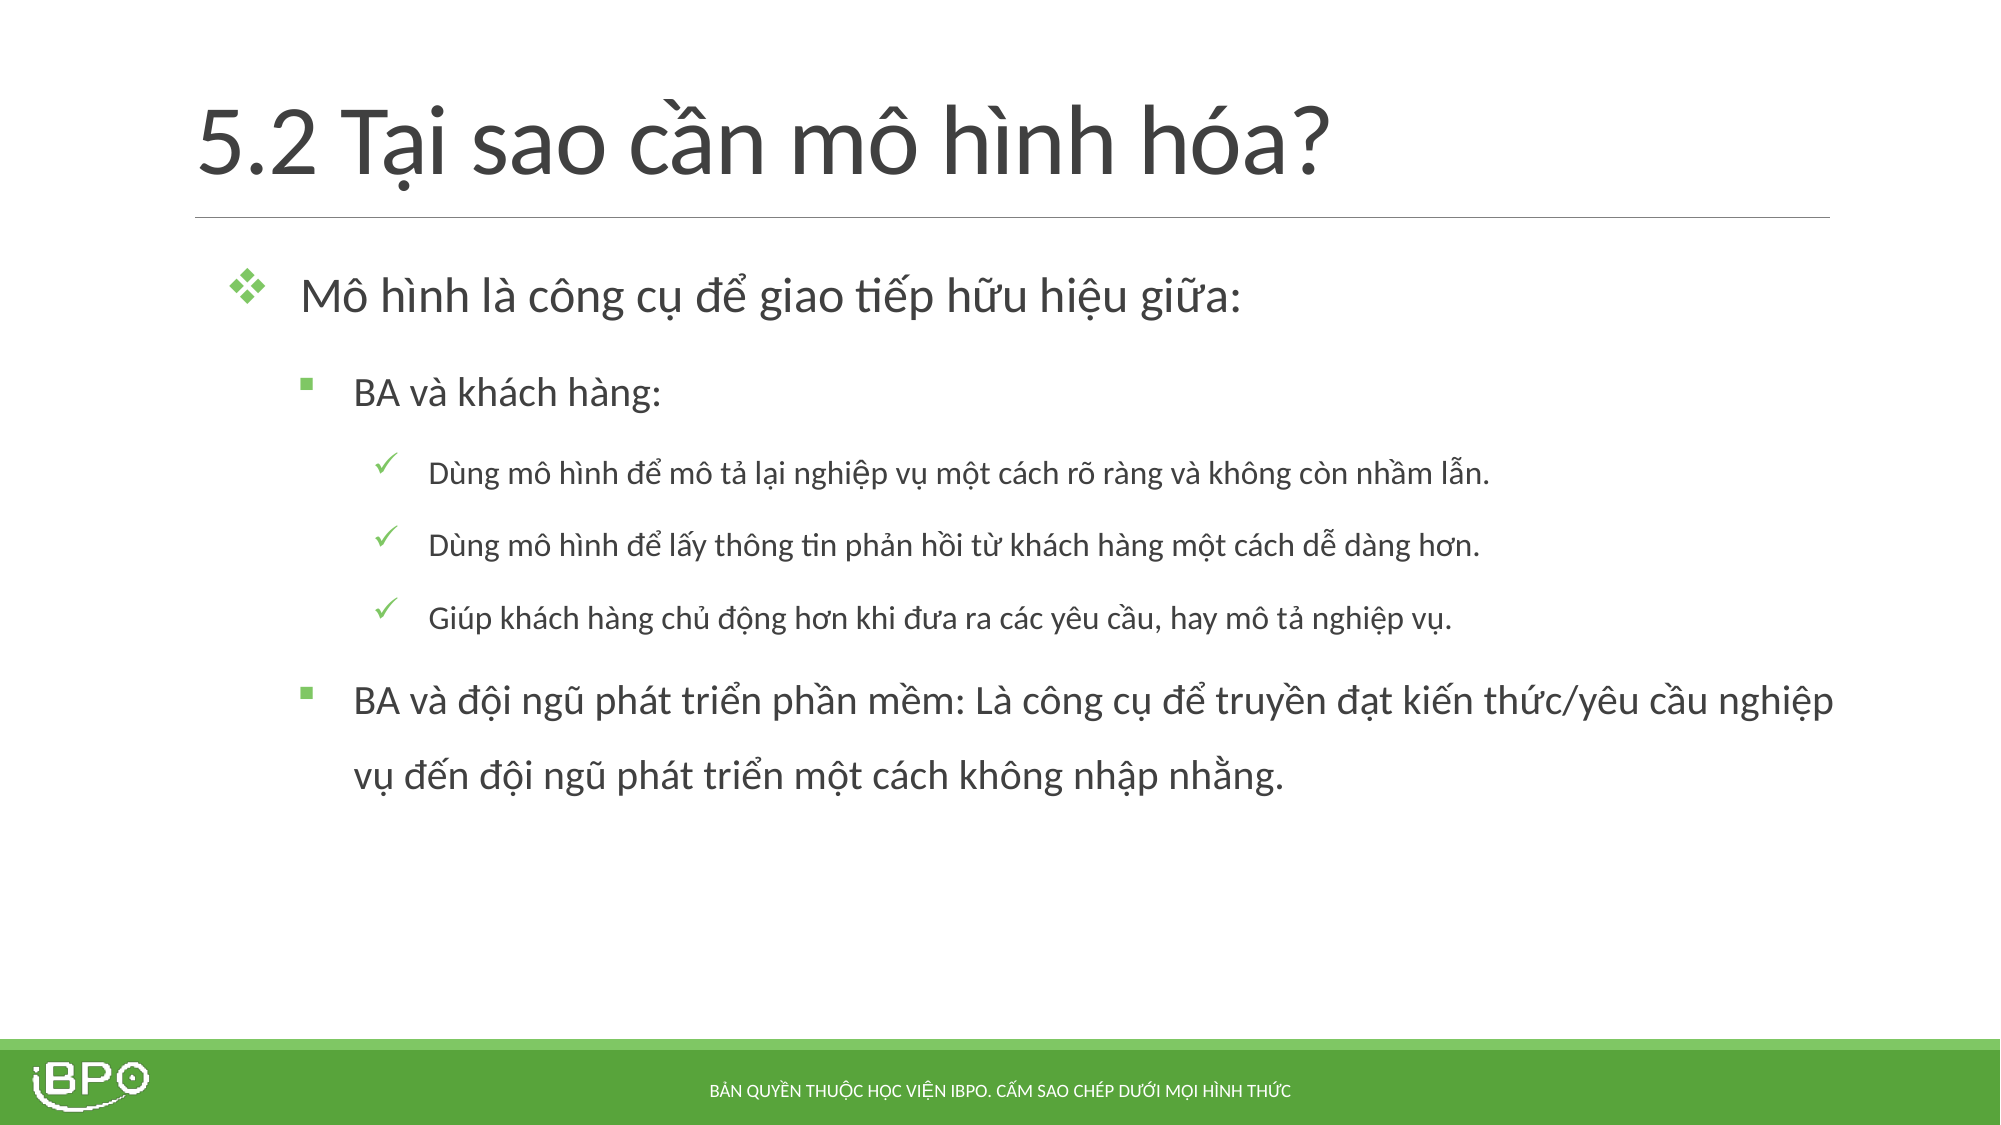

# 5.2 Tại sao cần mô hình hóa?
Mô hình là công cụ để giao tiếp hữu hiệu giữa:
BA và khách hàng:
Dùng mô hình để mô tả lại nghiệp vụ một cách rõ ràng và không còn nhầm lẫn.
Dùng mô hình để lấy thông tin phản hồi từ khách hàng một cách dễ dàng hơn.
Giúp khách hàng chủ động hơn khi đưa ra các yêu cầu, hay mô tả nghiệp vụ.
BA và đội ngũ phát triển phần mềm: Là công cụ để truyền đạt kiến thức/yêu cầu nghiệp vụ đến đội ngũ phát triển một cách không nhập nhằng.
Bản quyền thuộc Học viện iBPO. Cấm sao chép dưới mọi hình thức